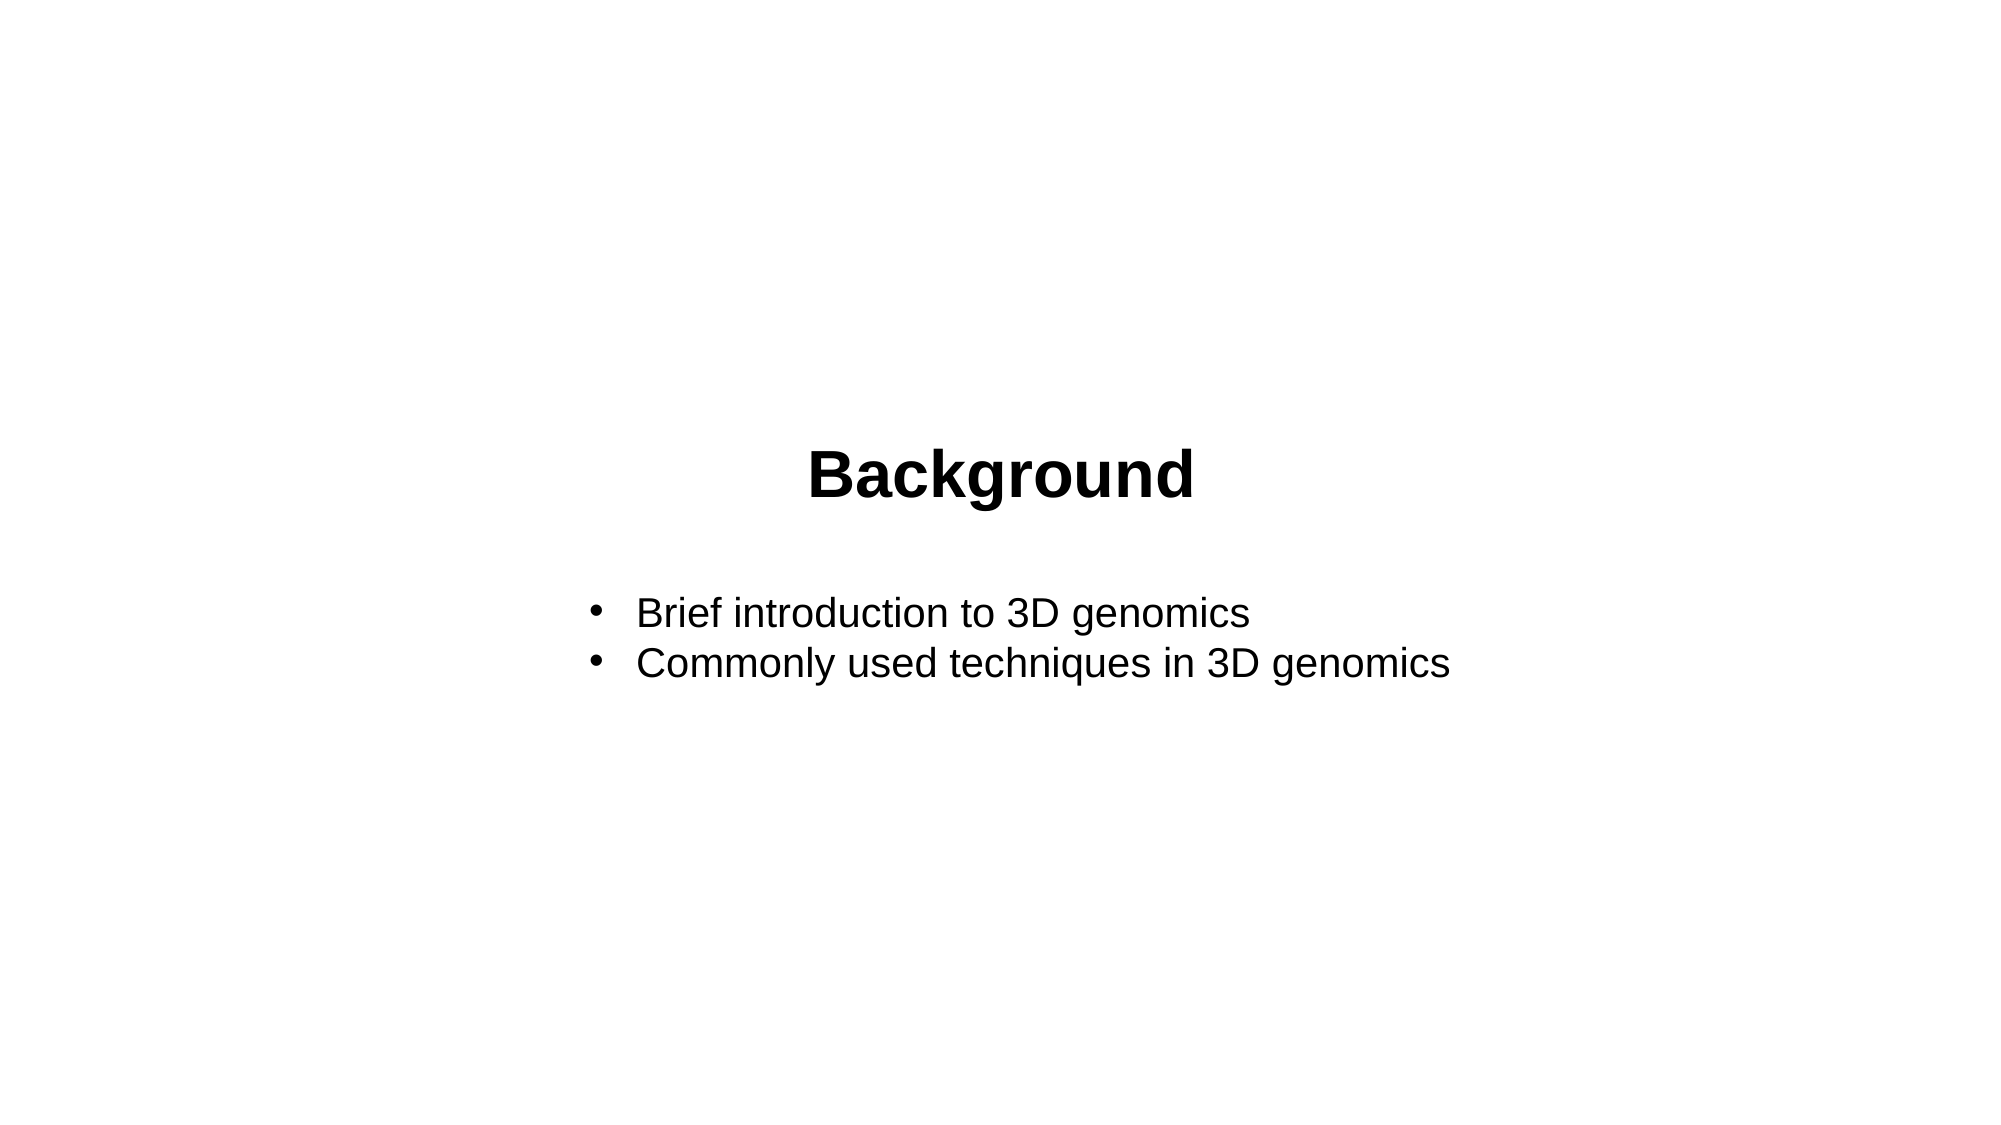

Background
Brief introduction to 3D genomics
Commonly used techniques in 3D genomics
2